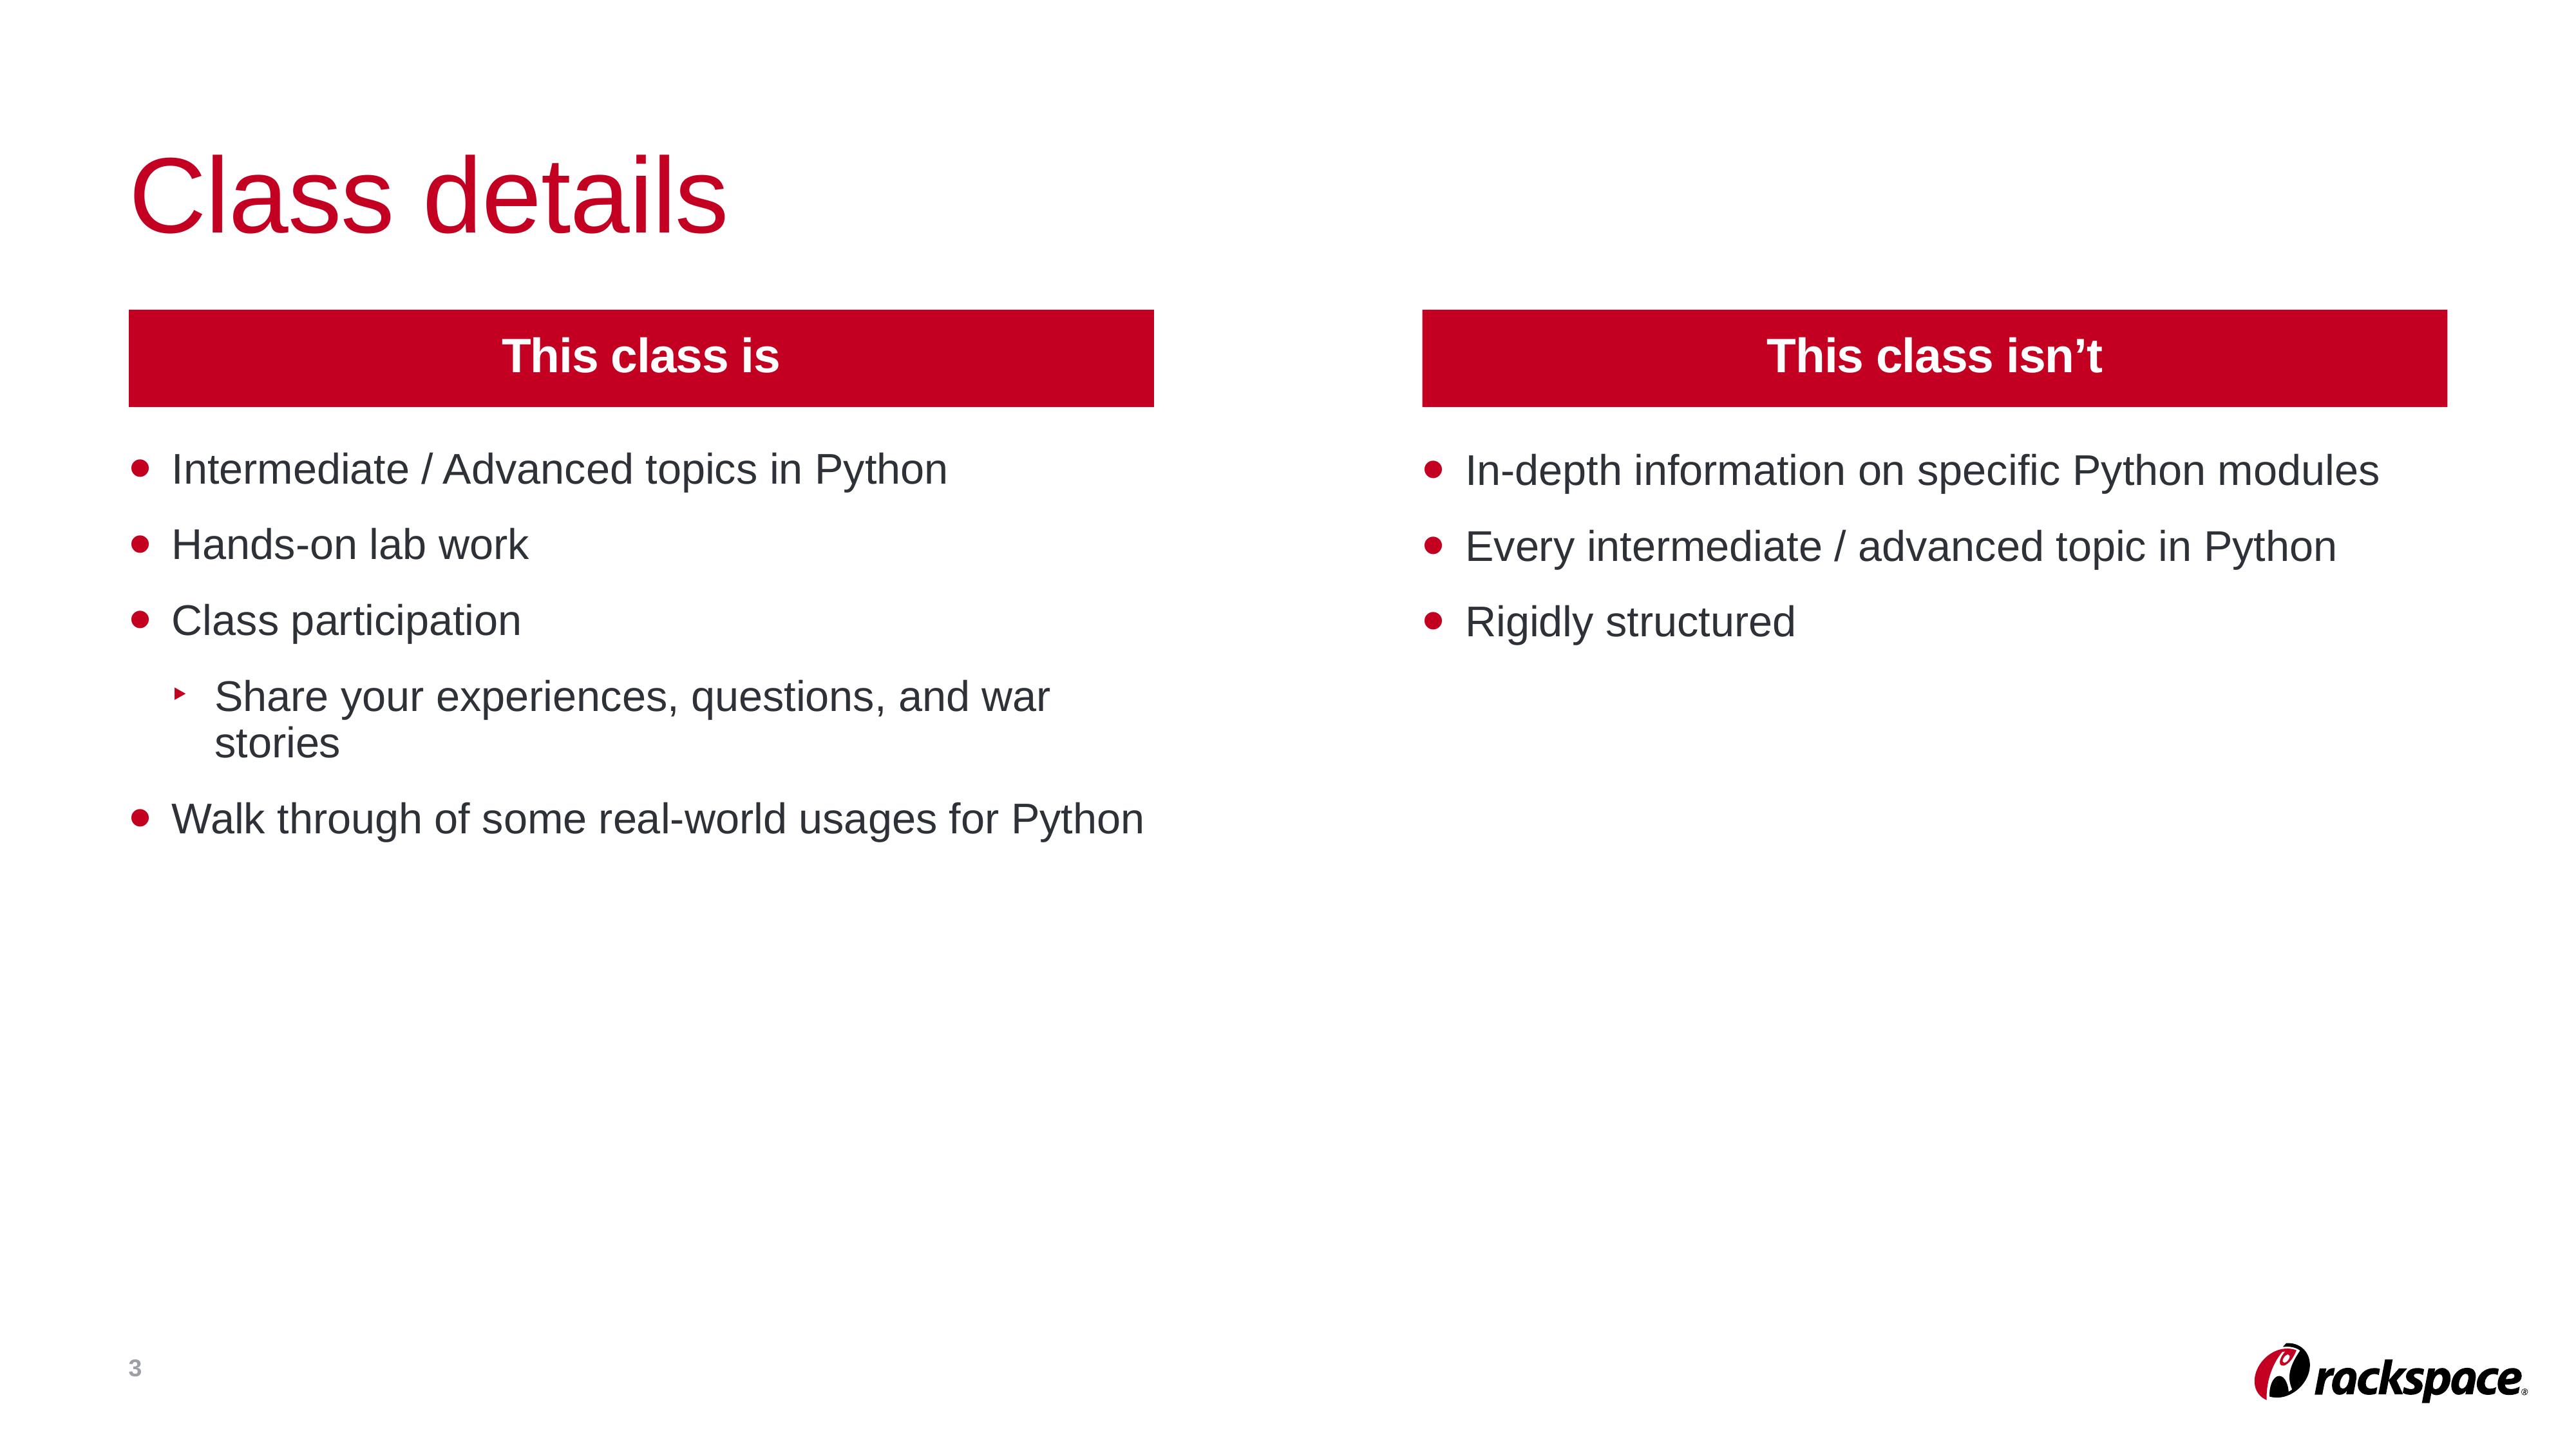

# Class details
This class is
This class isn’t
Intermediate / Advanced topics in Python
Hands-on lab work
Class participation
Share your experiences, questions, and war stories
Walk through of some real-world usages for Python

In-depth information on specific Python modules
Every intermediate / advanced topic in Python
Rigidly structured

3